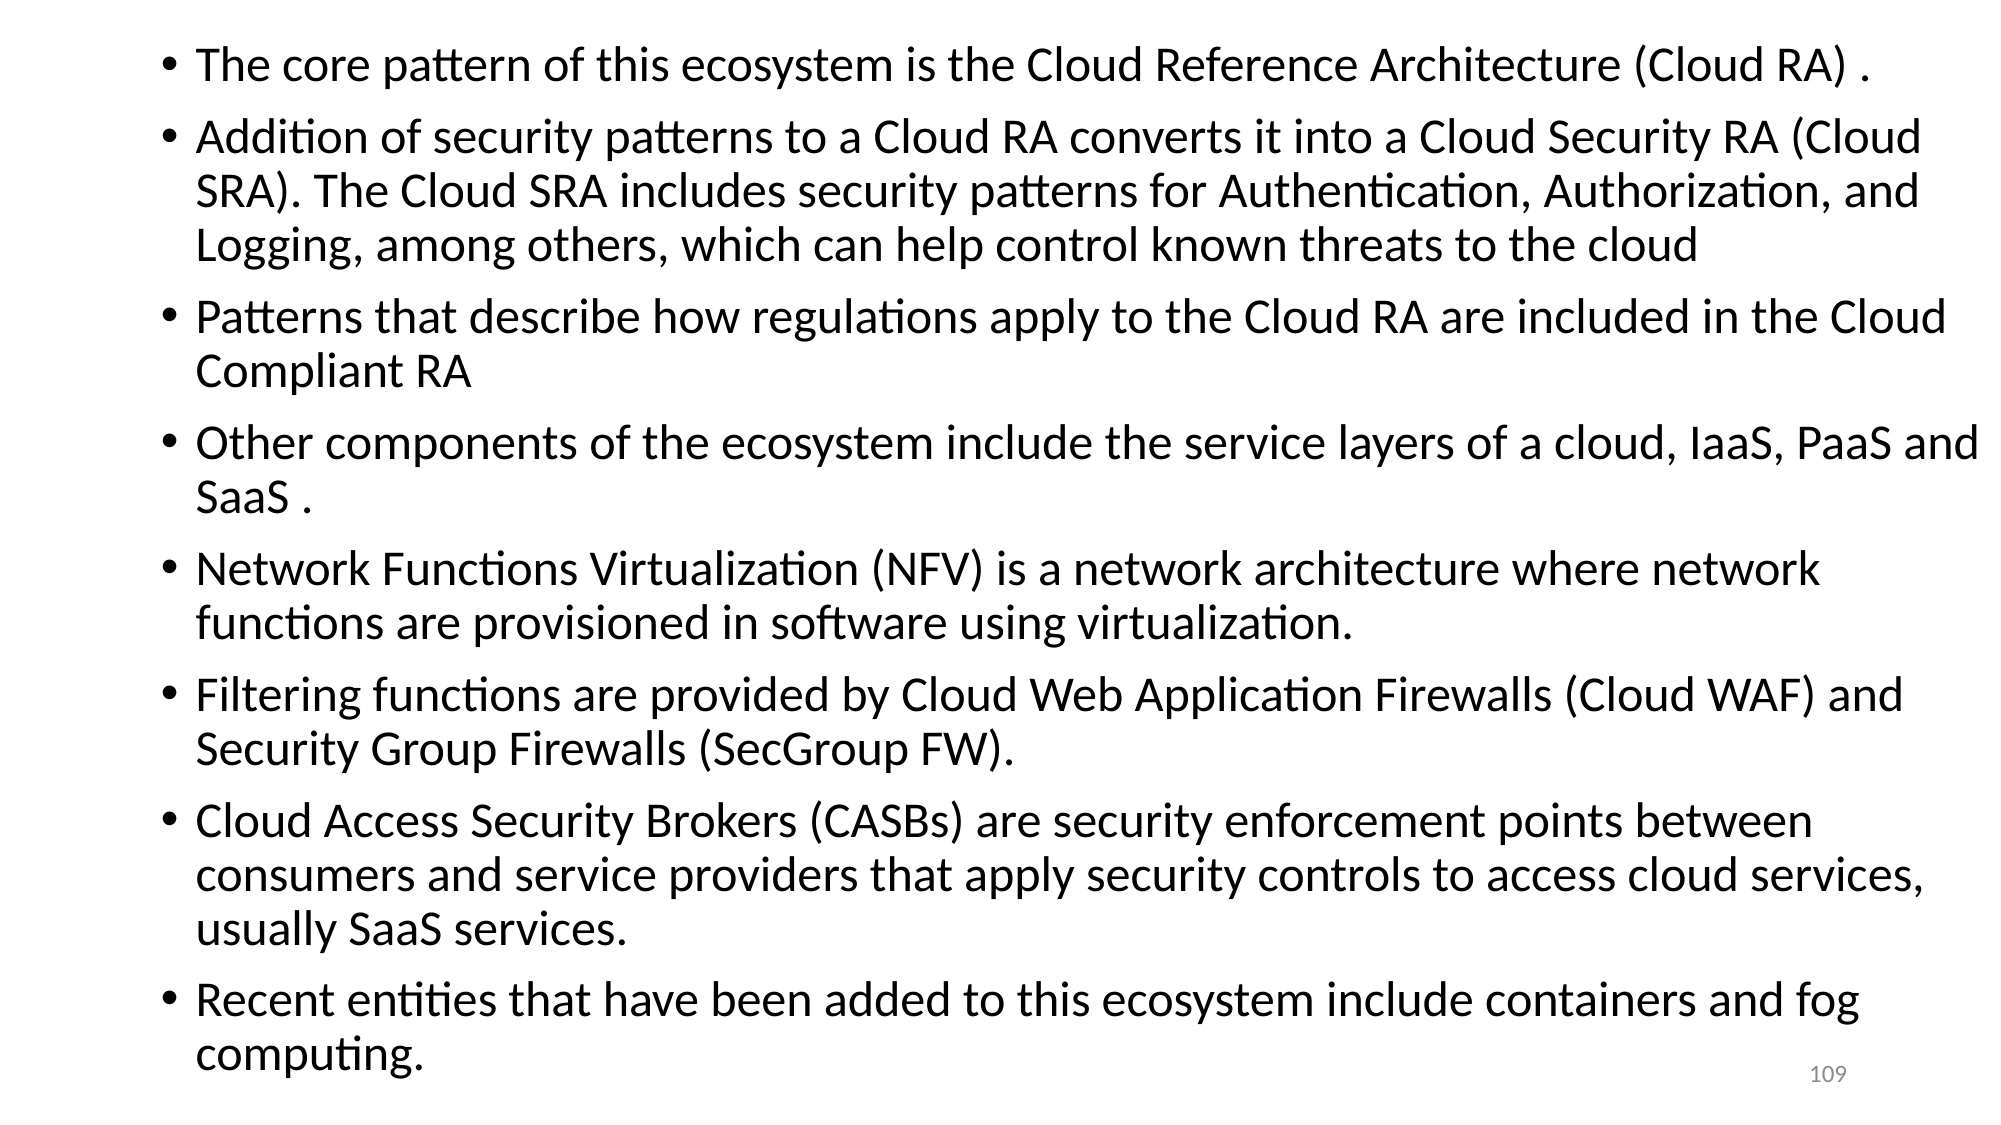

The core pattern of this ecosystem is the Cloud Reference Architecture (Cloud RA) .
Addition of security patterns to a Cloud RA converts it into a Cloud Security RA (Cloud SRA). The Cloud SRA includes security patterns for Authentication, Authorization, and Logging, among others, which can help control known threats to the cloud
Patterns that describe how regulations apply to the Cloud RA are included in the Cloud Compliant RA
Other components of the ecosystem include the service layers of a cloud, IaaS, PaaS and SaaS .
Network Functions Virtualization (NFV) is a network architecture where network functions are provisioned in software using virtualization.
Filtering functions are provided by Cloud Web Application Firewalls (Cloud WAF) and Security Group Firewalls (SecGroup FW).
Cloud Access Security Brokers (CASBs) are security enforcement points between consumers and service providers that apply security controls to access cloud services, usually SaaS services.
Recent entities that have been added to this ecosystem include containers and fog computing.
109